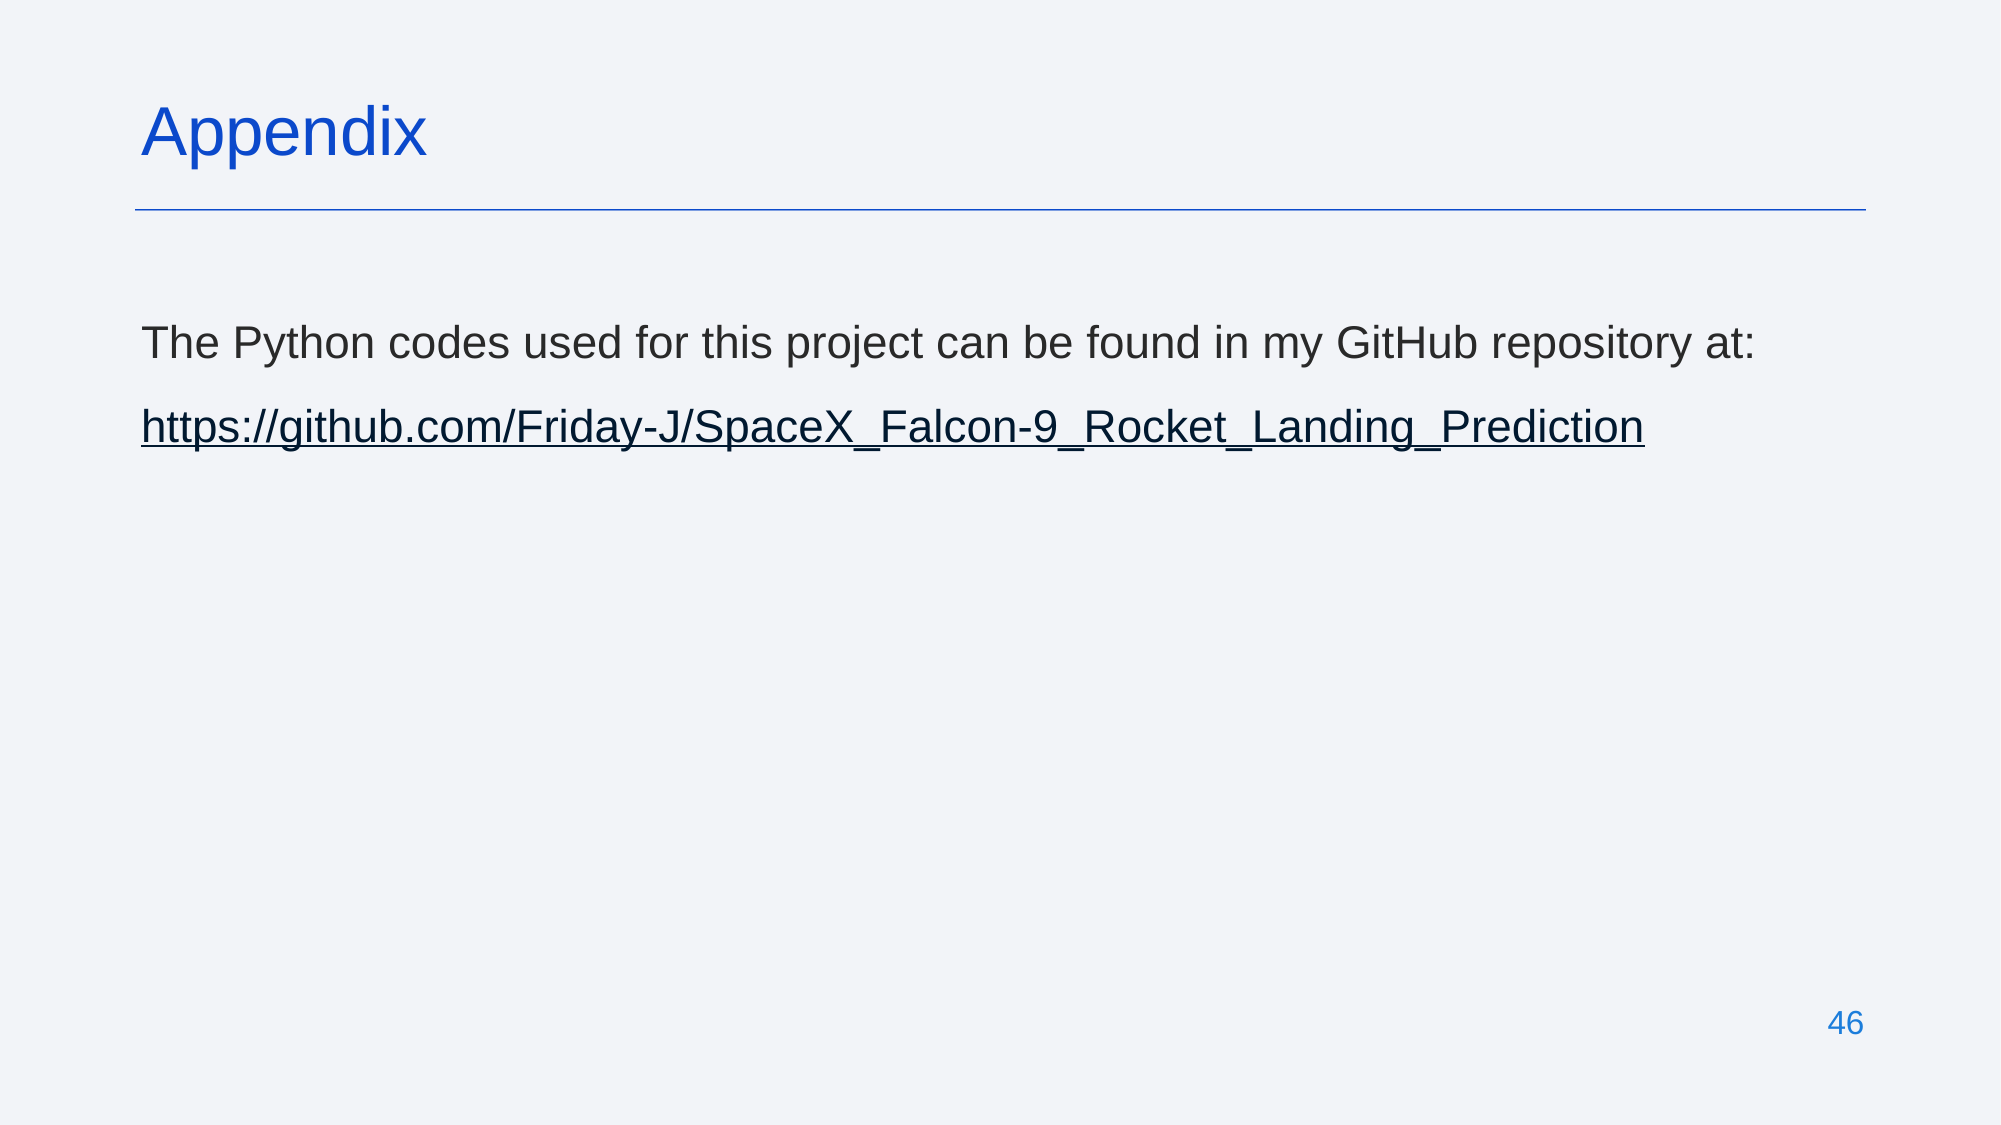

Appendix
The Python codes used for this project can be found in my GitHub repository at:
https://github.com/Friday-J/SpaceX_Falcon-9_Rocket_Landing_Prediction

46